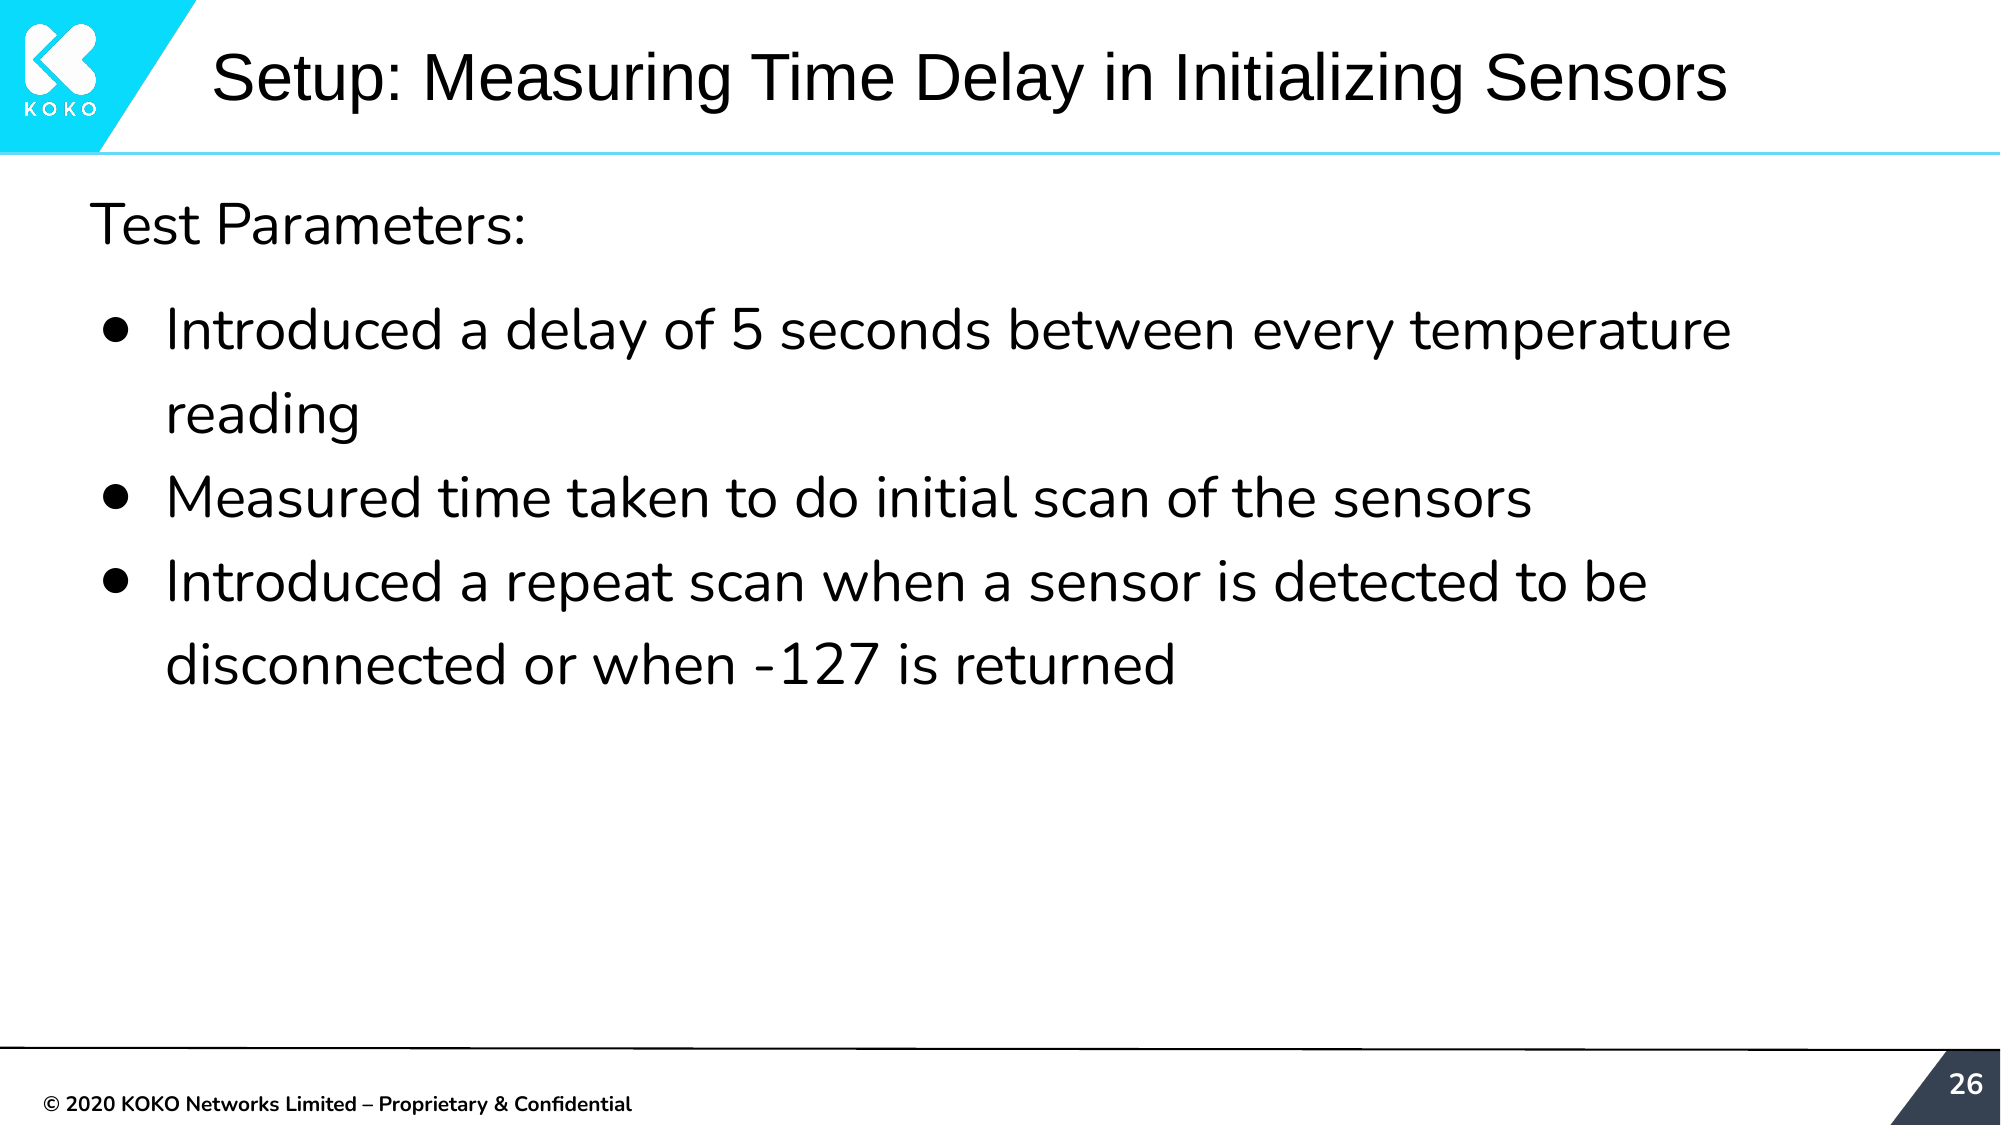

# Setup: Measuring Time Delay in Initializing Sensors
Test Parameters:
Introduced a delay of 5 seconds between every temperature reading
Measured time taken to do initial scan of the sensors
Introduced a repeat scan when a sensor is detected to be disconnected or when -127 is returned
26